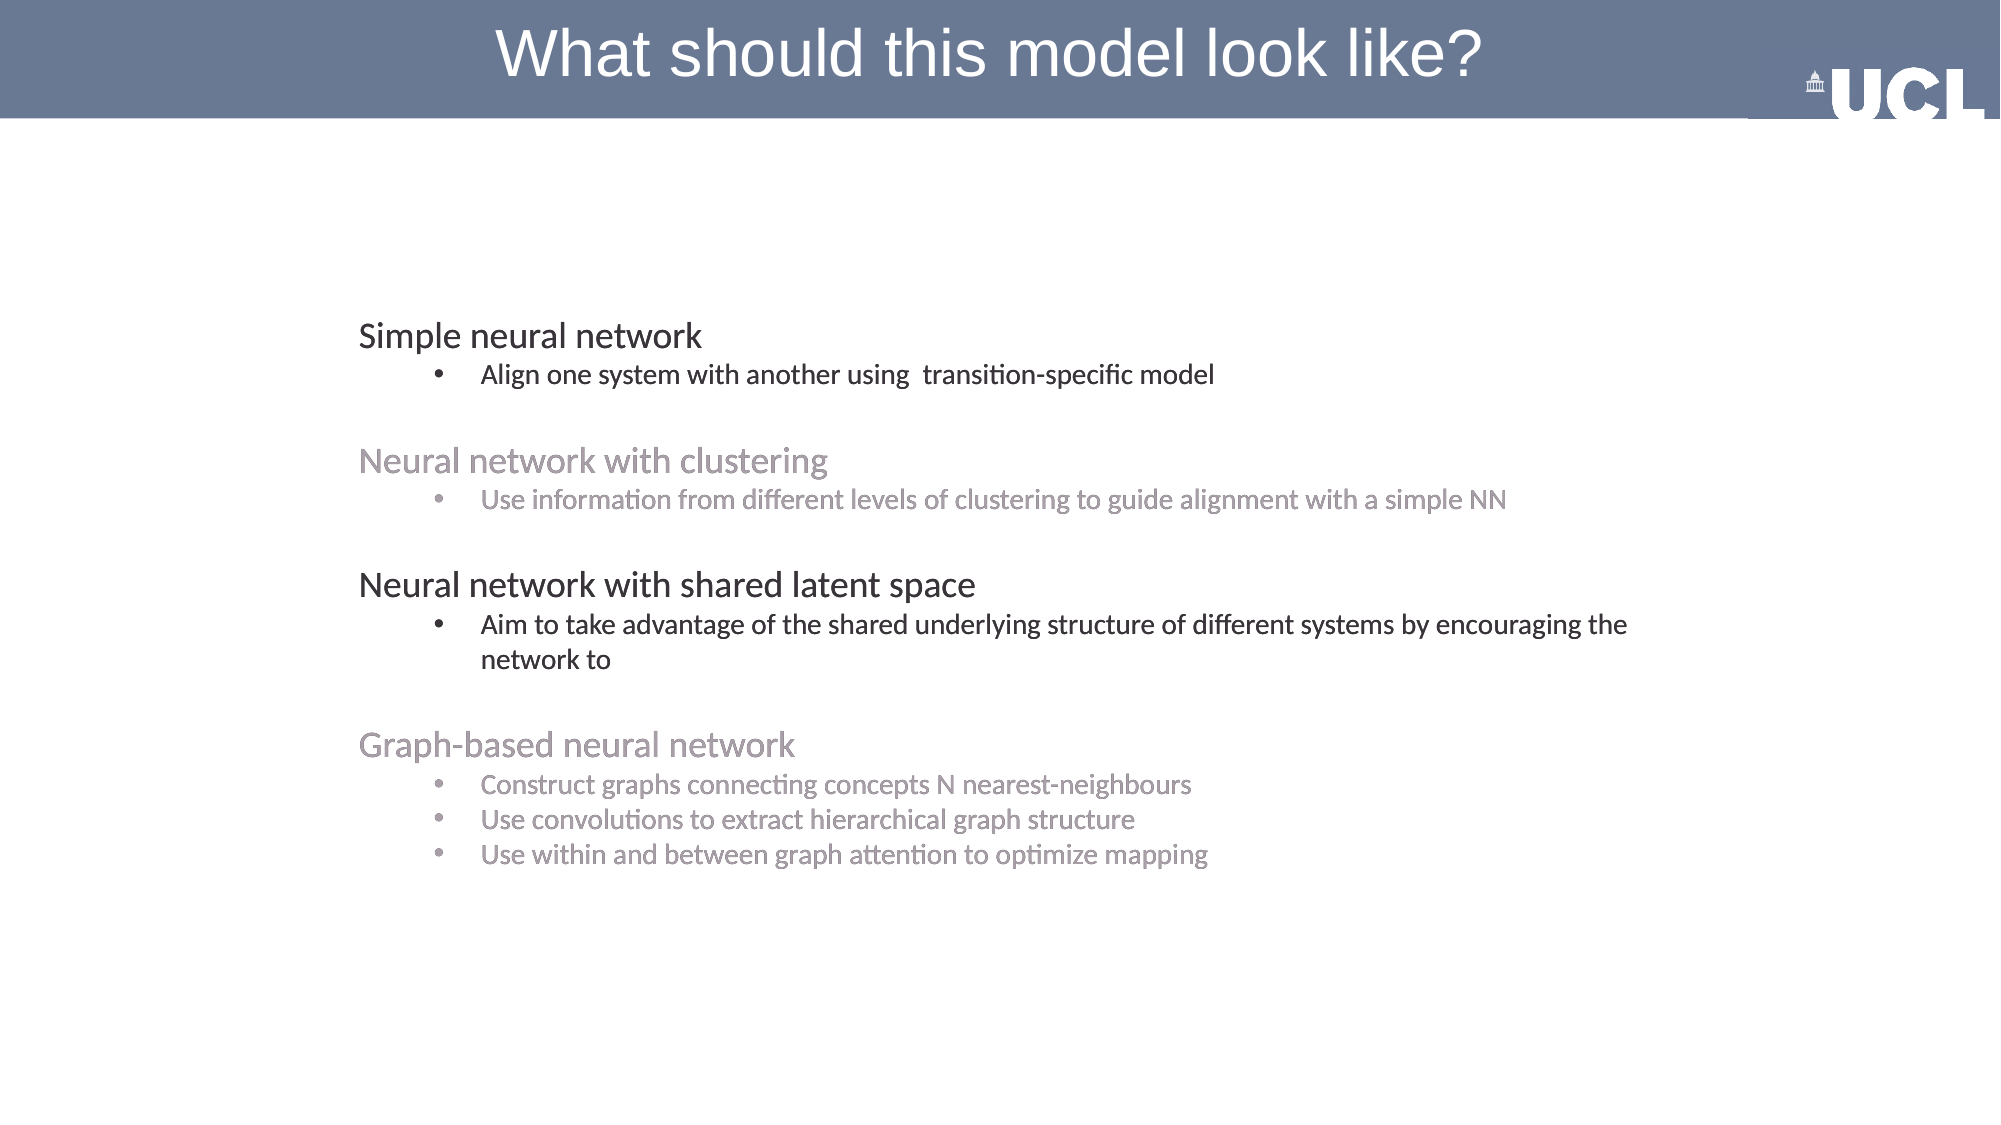

# What should this model look like?
Simple neural network
Align one system with another using  transition-specific model

Neural network with clustering
Use information from different levels of clustering to guide alignment with a simple NN

Neural network with shared latent space
Aim to take advantage of the shared underlying structure of different systems by encouraging the network to

Graph-based neural network
Construct graphs connecting concepts N nearest-neighbours
Use convolutions to extract hierarchical graph structure
Use within and between graph attention to optimize mapping
Simple neural network
Align one system with another using  transition-specific model

Neural network with clustering
Use information from different levels of clustering to guide alignment with a simple NN

Neural network with shared latent space
Aim to take advantage of the shared underlying structure of different systems by encouraging the network to

Graph-based neural network
Construct graphs connecting concepts N nearest-neighbours
Use convolutions to extract hierarchical graph structure
Use within and between graph attention to optimize mapping